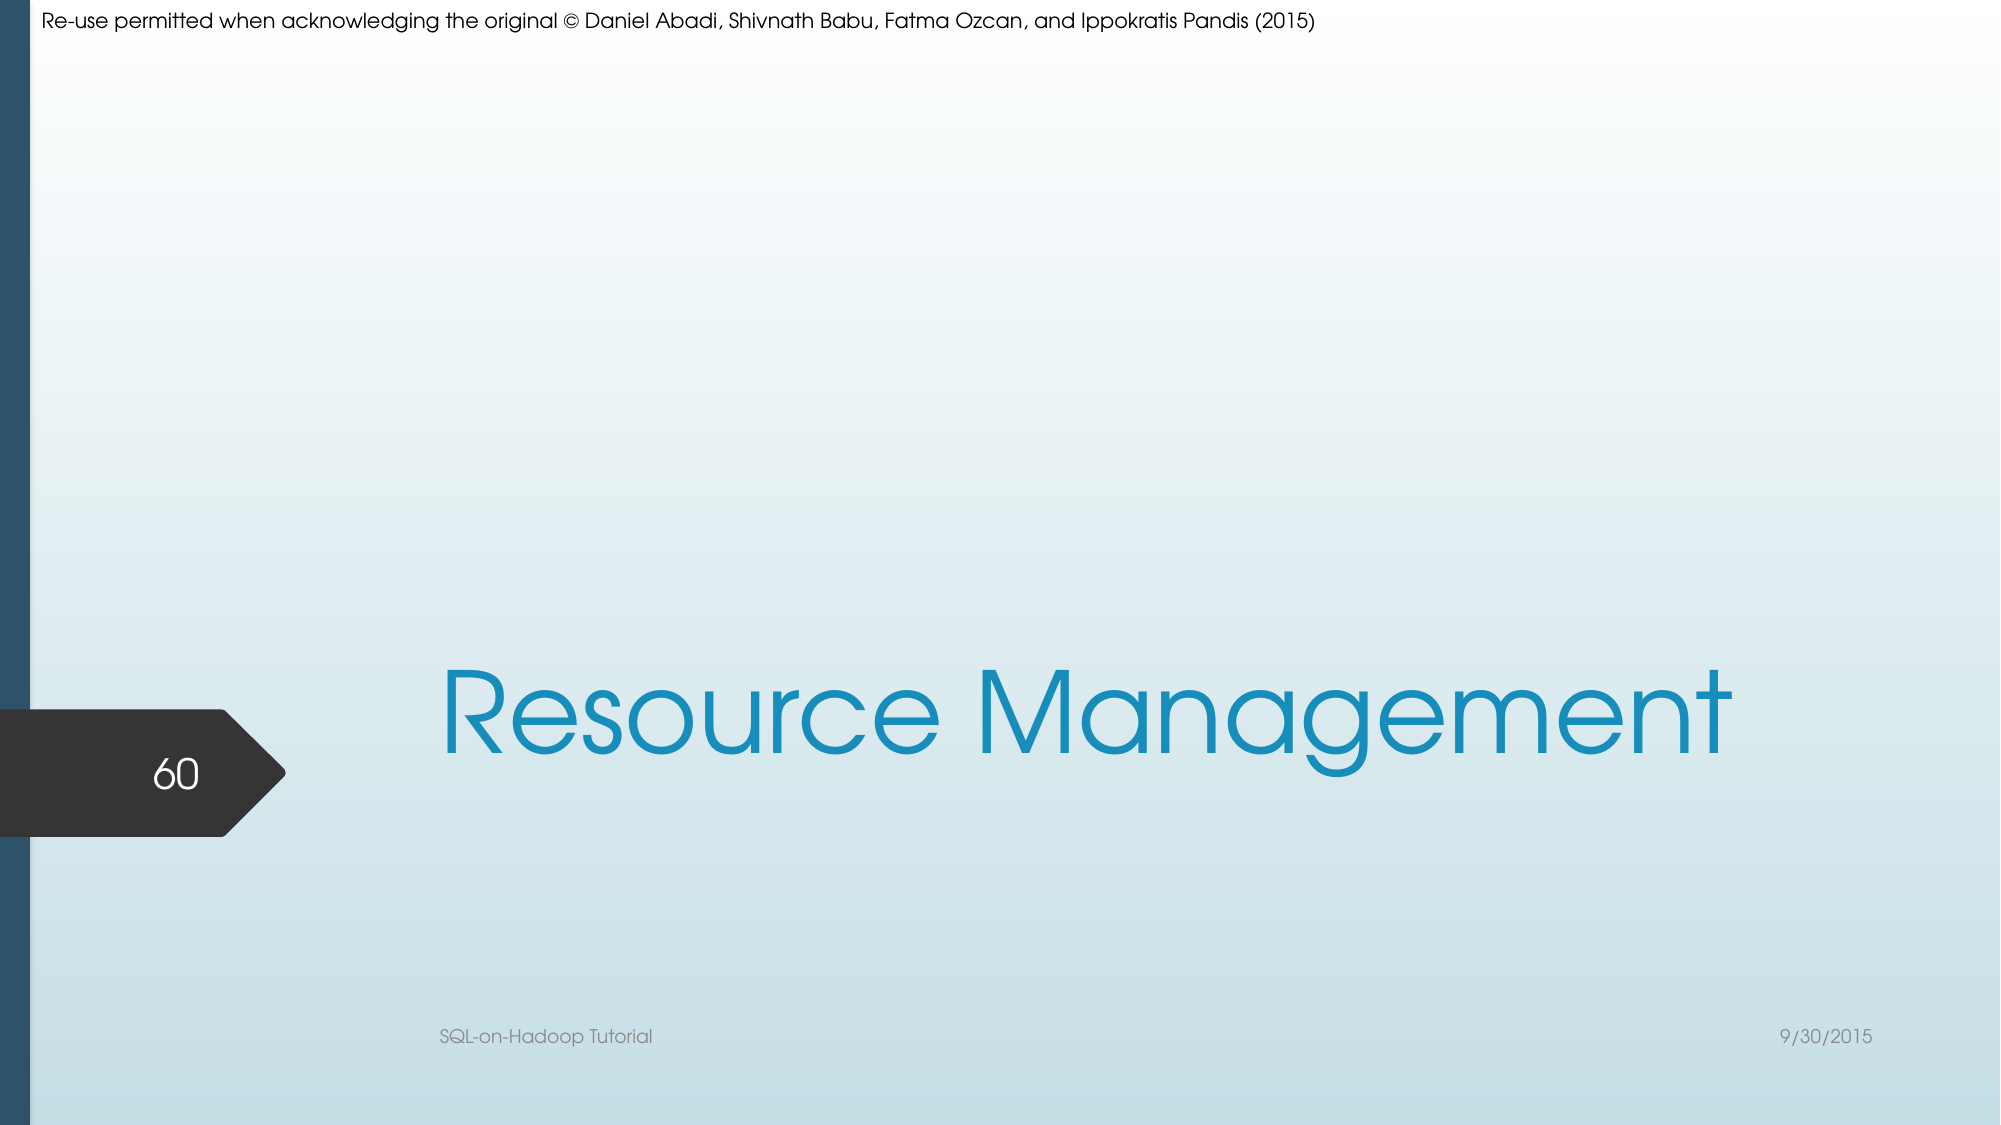

# Resource Management
60
9/30/2015
SQL-on-Hadoop Tutorial